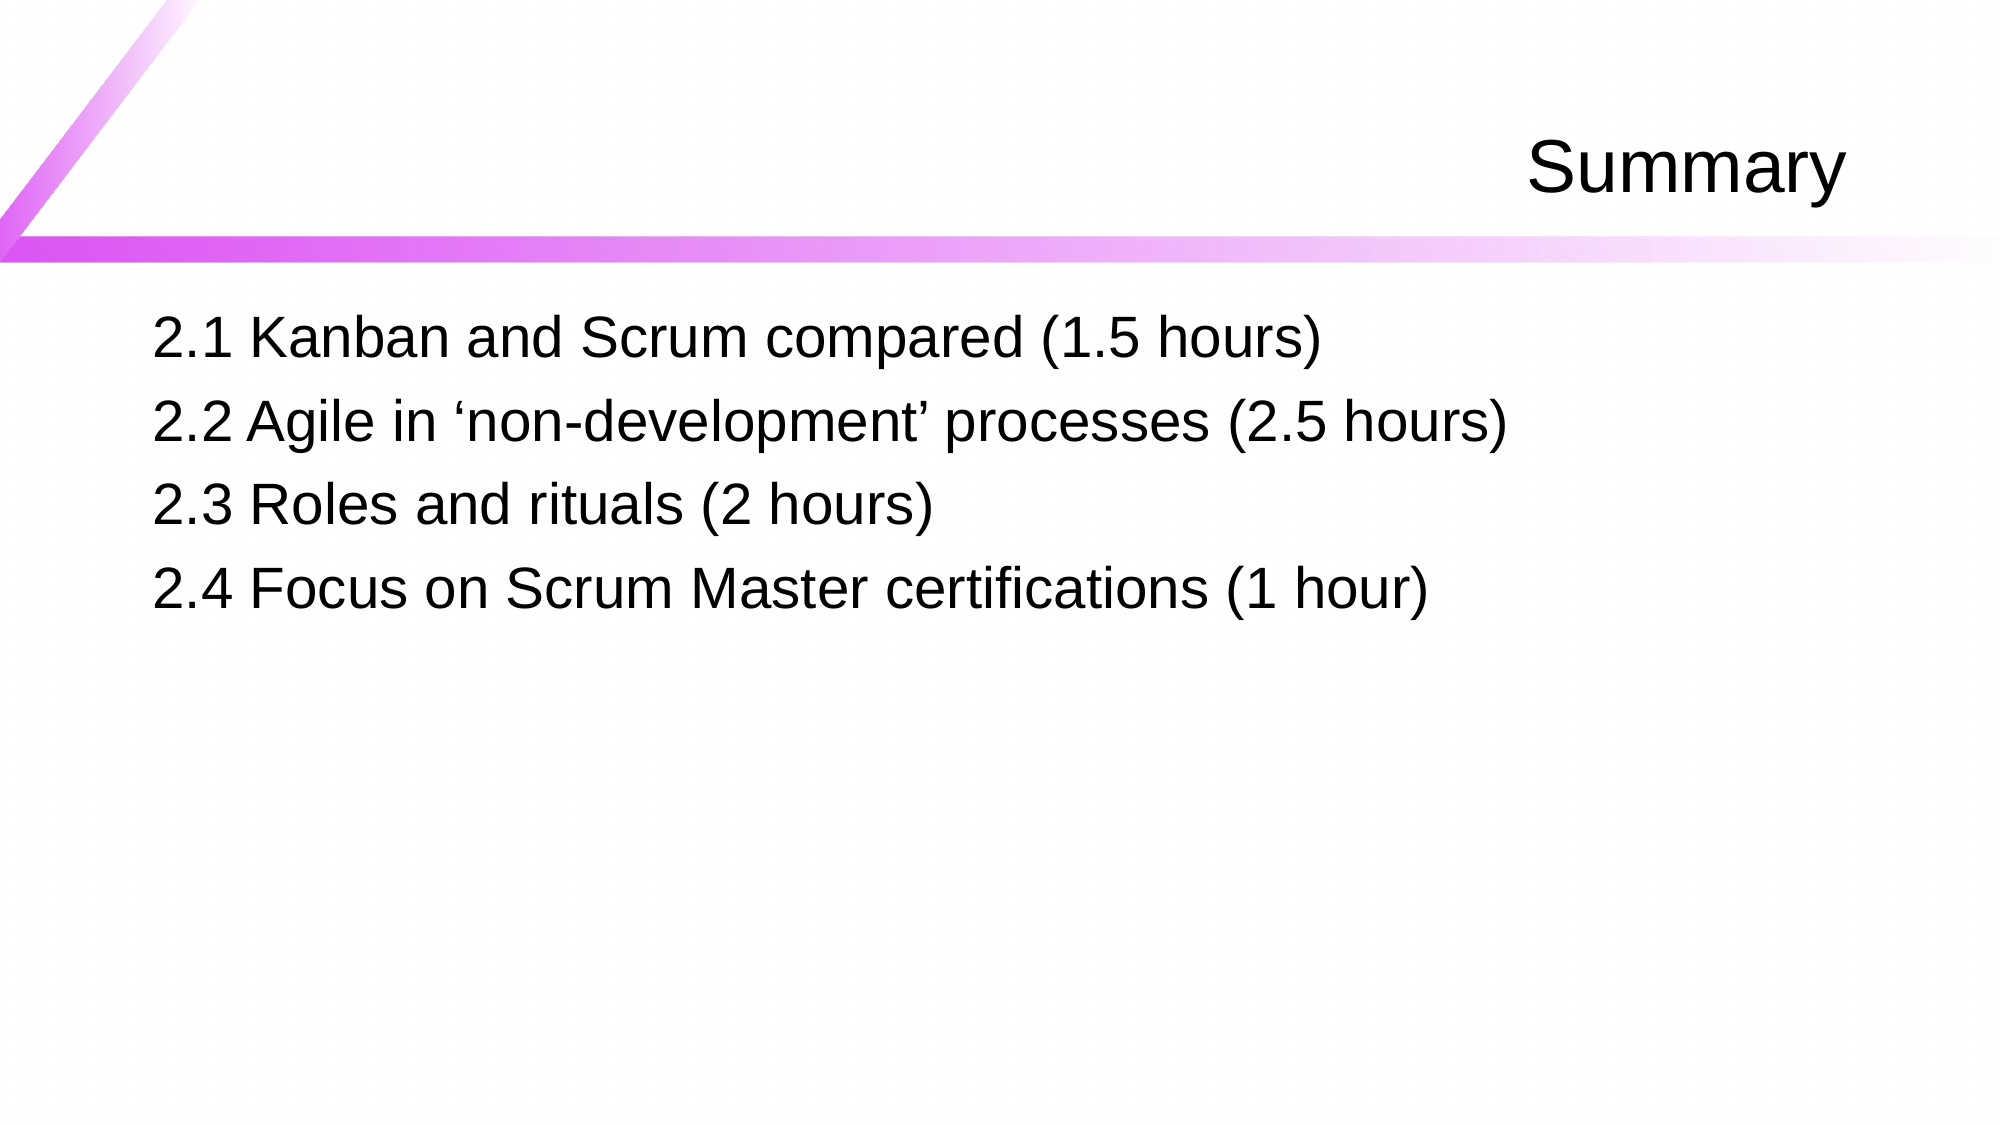

# Summary
2.1 Kanban and Scrum compared (1.5 hours)
2.2 Agile in ‘non-development’ processes (2.5 hours)
2.3 Roles and rituals (2 hours)
2.4 Focus on Scrum Master certifications (1 hour)